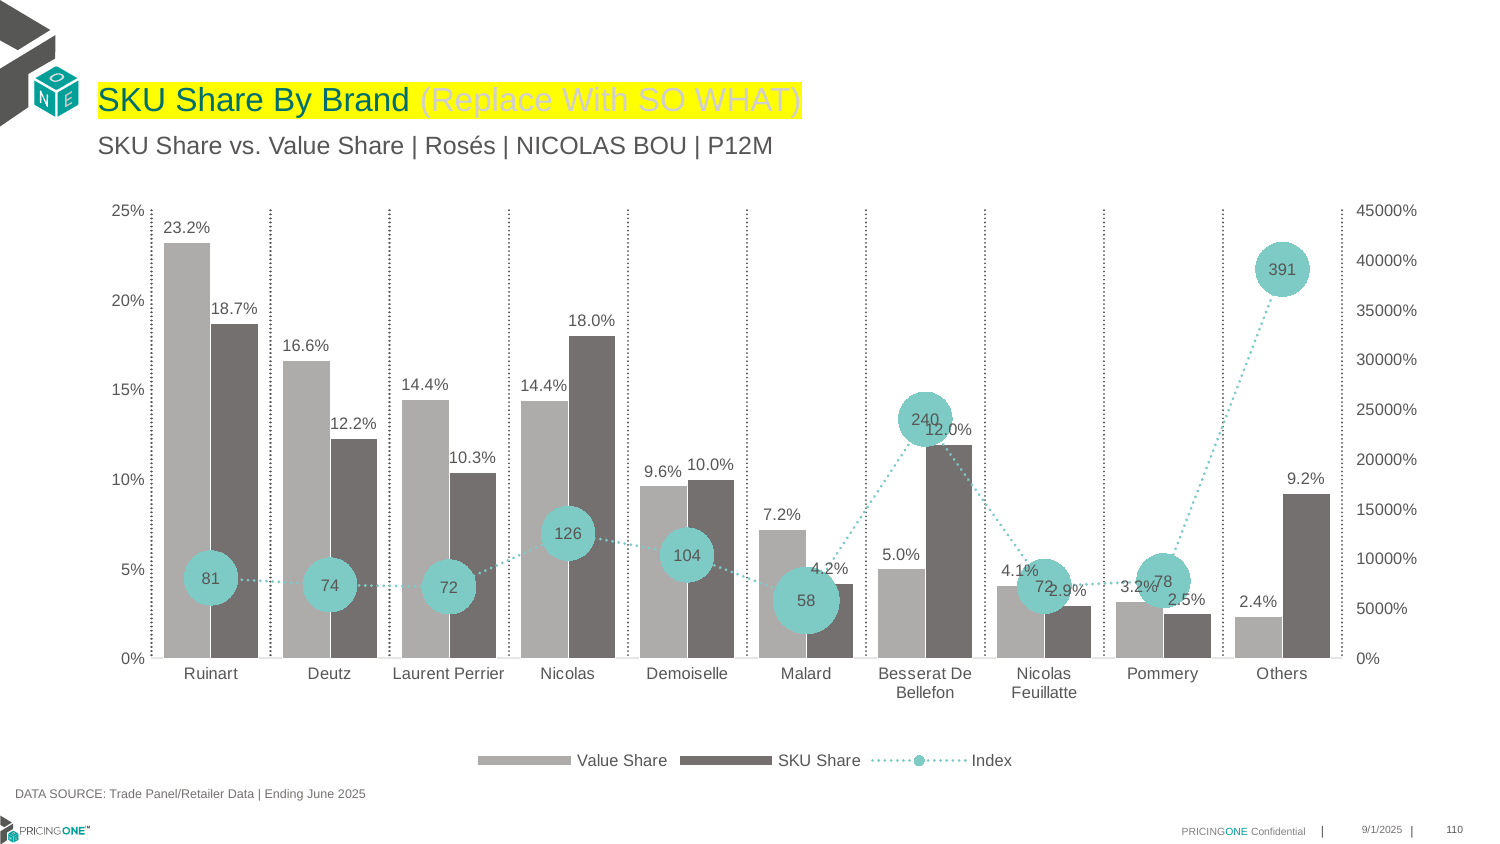

# SKU Share By Brand (Replace With SO WHAT)
SKU Share vs. Value Share | Rosés | NICOLAS BOU | P12M

### Chart

| Category | Value Share | SKU Share | Index |
|---|---|---|---|
| Ruinart | 0.23195761542228752 | 0.1869070208728653 | 80.57809205039209 |
| Deutz | 0.16615466809135834 | 0.1223908918406072 | 73.66082051532365 |
| Laurent Perrier | 0.14447264146743244 | 0.10341555977229601 | 71.58141411542498 |
| Nicolas | 0.14362673077779262 | 0.18026565464895633 | 125.50982235183534 |
| Demoiselle | 0.09612216731223008 | 0.09962049335863377 | 103.63945814396817 |
| Malard | 0.07190240861938471 | 0.041745730550284625 | 58.05887640185405 |
| Besserat De Bellefon | 0.049775165843016785 | 0.11954459203036052 | 240.1691486219971 |
| Nicolas Feuillatte | 0.04073727794844397 | 0.02941176470588235 | 72.19864995178398 |
| Pommery | 0.03169939005387115 | 0.024667931688804552 | 77.81831652559538 |
| Others | 0.023551934464182363 | 0.0920303605313093 | 390.75499582112246 |
DATA SOURCE: Trade Panel/Retailer Data | Ending June 2025

9/1/2025
110